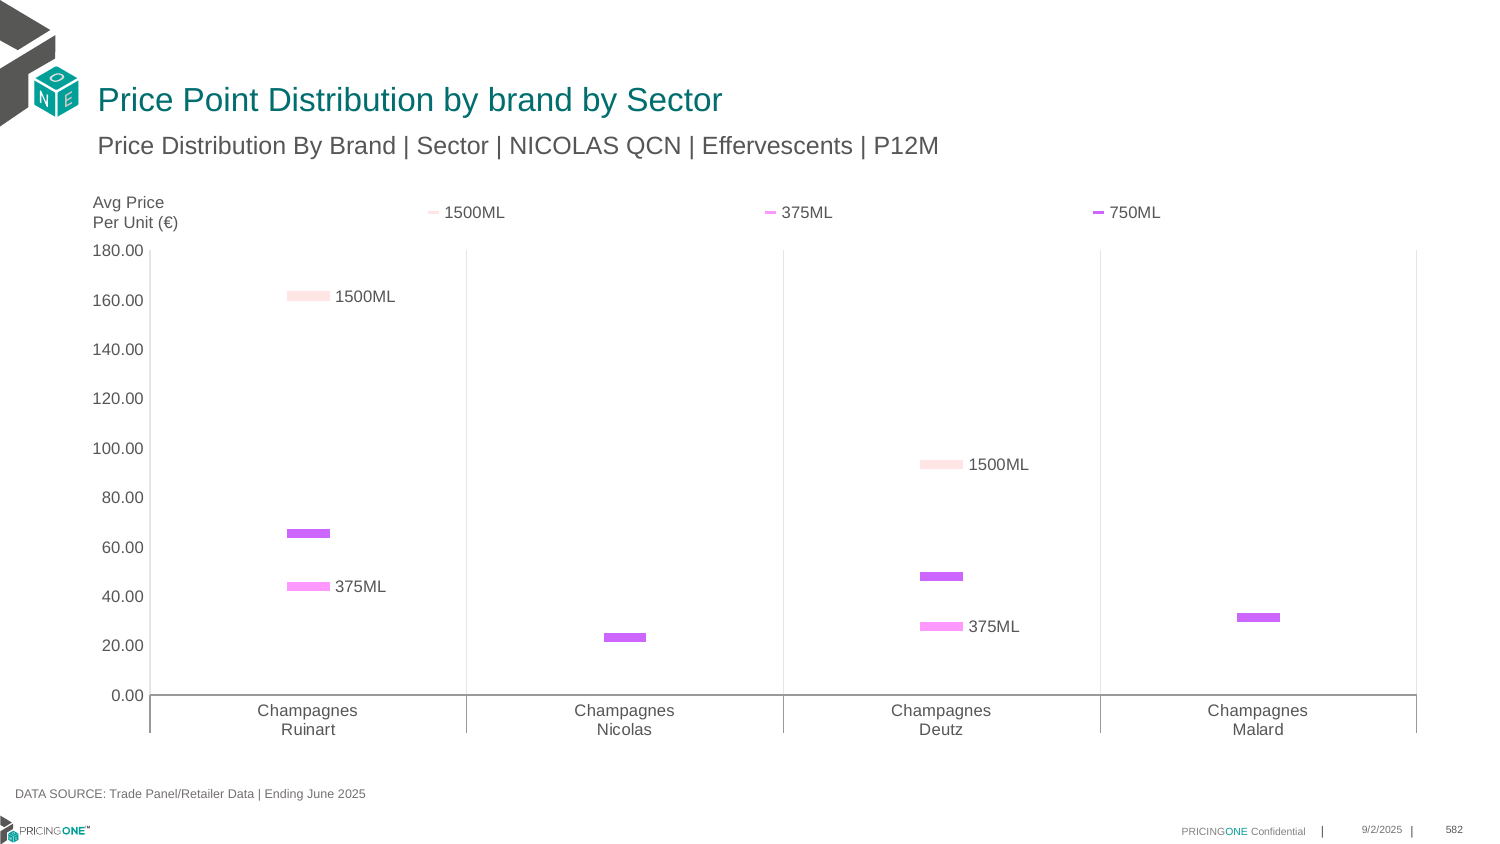

# Price Point Distribution by brand by Sector
Price Distribution By Brand | Sector | NICOLAS QCN | Effervescents | P12M

### Chart

| Category | 1500ML | 375ML | 750ML |
|---|---|---|---|
| Champagnes | 161.5475 | 43.8988 | 65.3313 |
| Champagnes | None | None | 23.1581 |
| Champagnes | 93.2837 | 27.762 | 47.9517 |
| Champagnes | None | None | 31.4481 |
Avg Price
Per Unit (€)
DATA SOURCE: Trade Panel/Retailer Data | Ending June 2025
9/2/2025
582